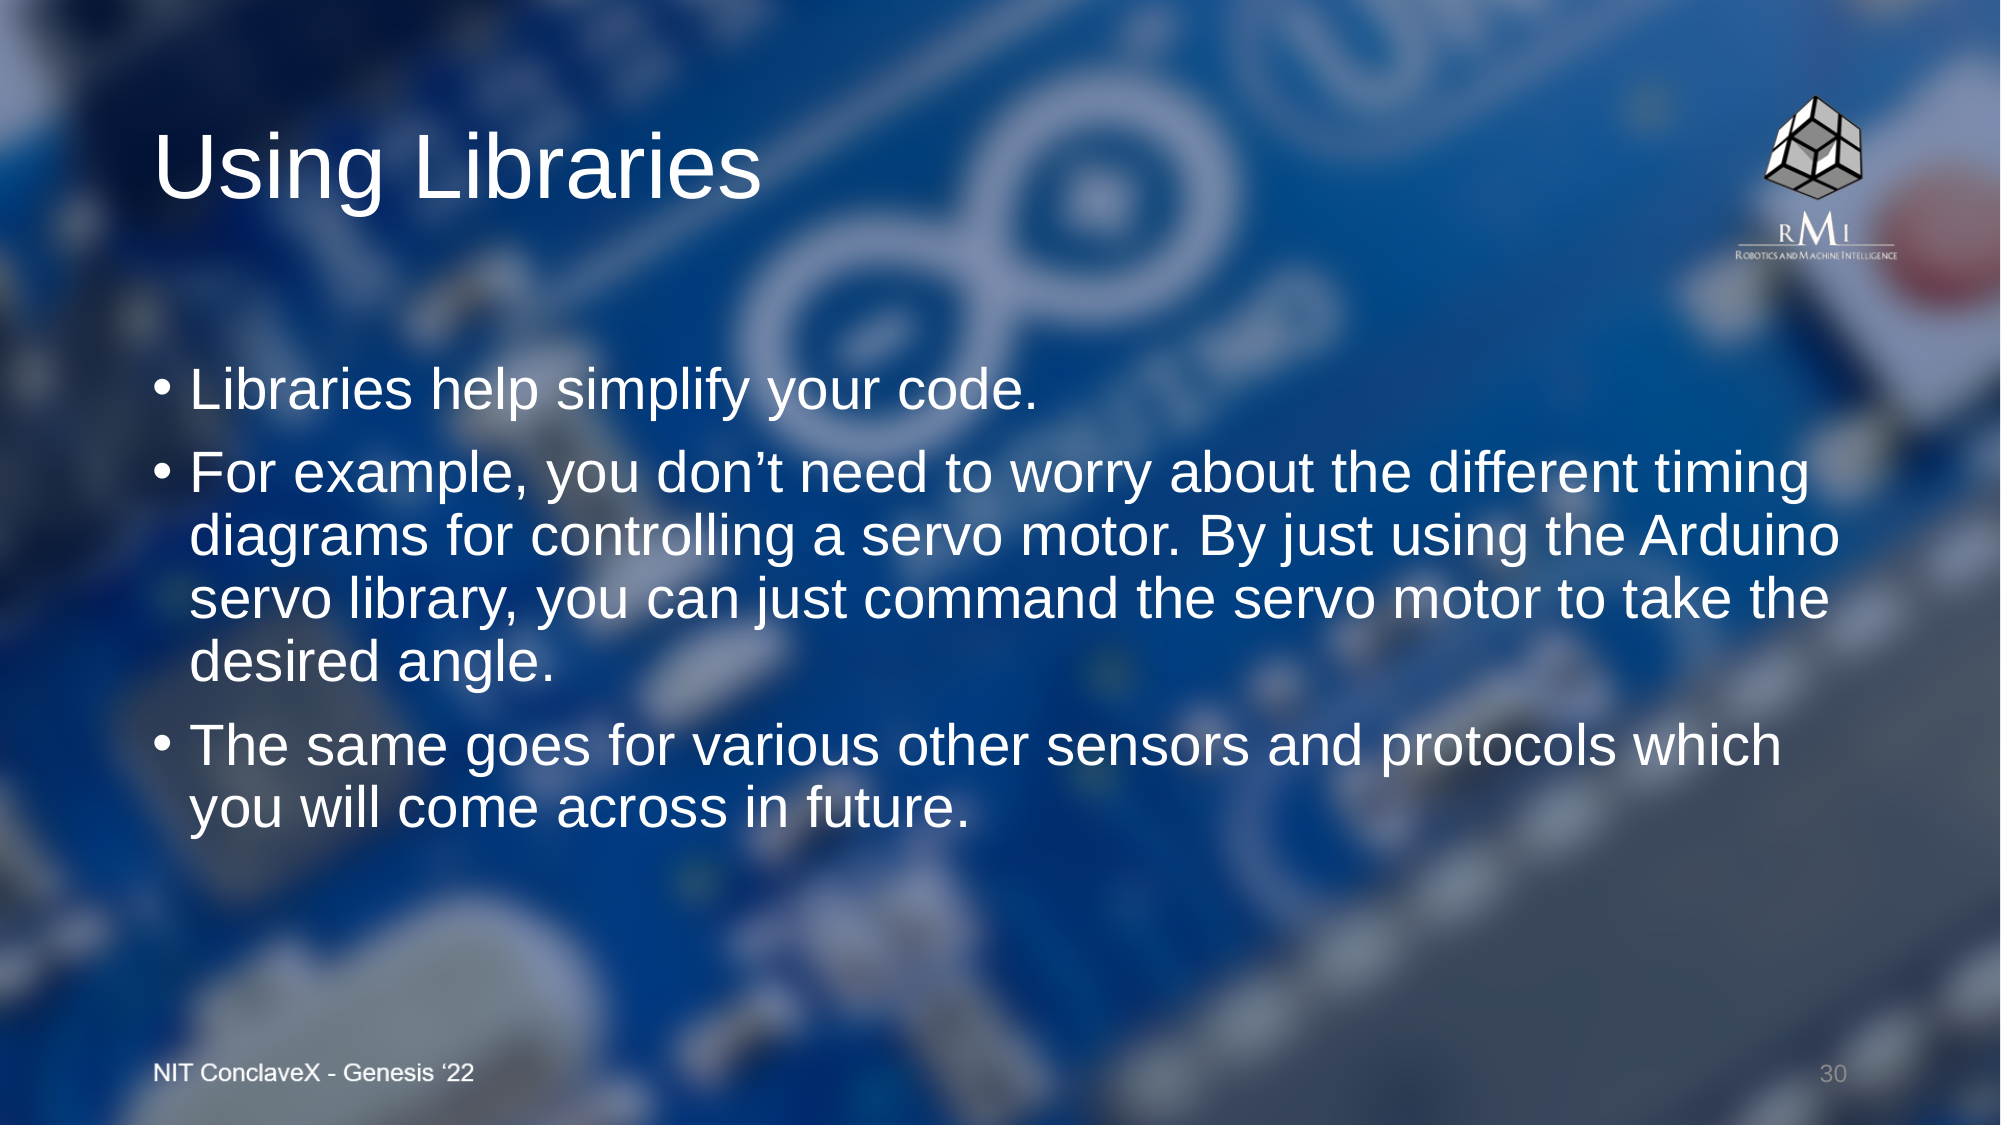

# Using Libraries
Libraries help simplify your code.
For example, you don’t need to worry about the different timing diagrams for controlling a servo motor. By just using the Arduino servo library, you can just command the servo motor to take the desired angle.
The same goes for various other sensors and protocols which you will come across in future.
30